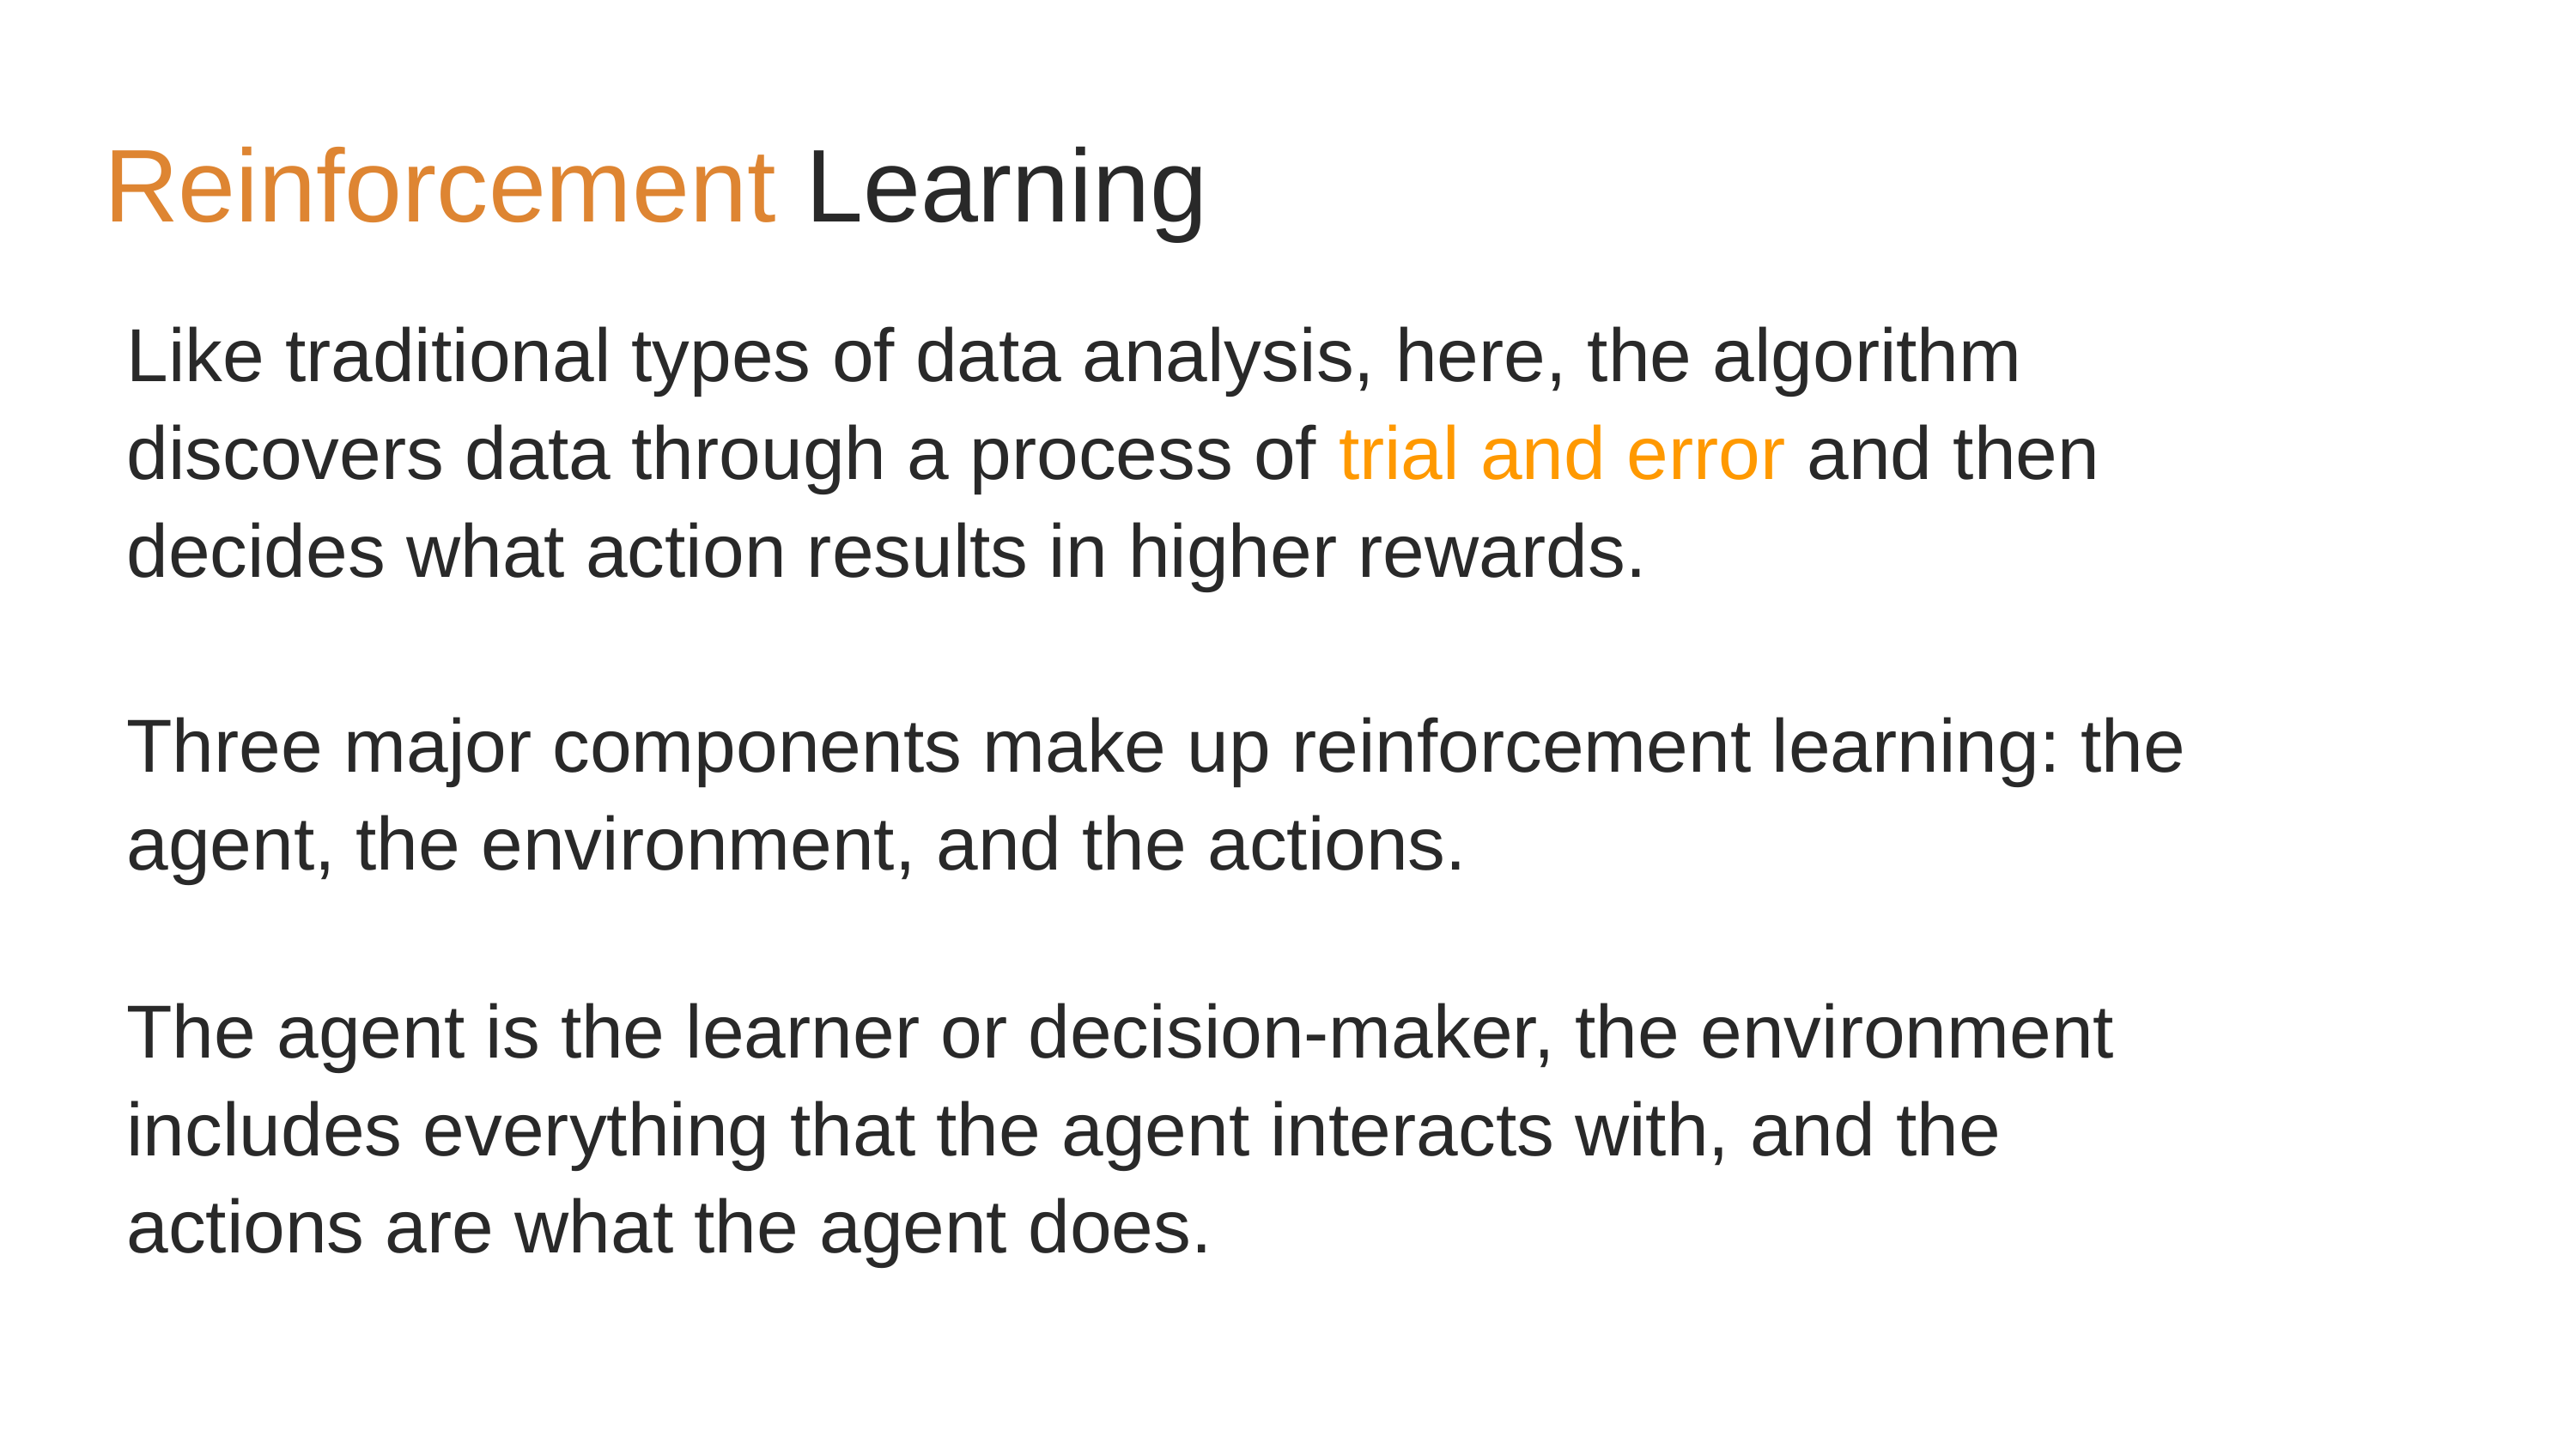

Reinforcement Learning
Like traditional types of data analysis, here, the algorithm discovers data through a process of trial and error and then decides what action results in higher rewards.

Three major components make up reinforcement learning: the agent, the environment, and the actions.
The agent is the learner or decision-maker, the environment includes everything that the agent interacts with, and the actions are what the agent does.